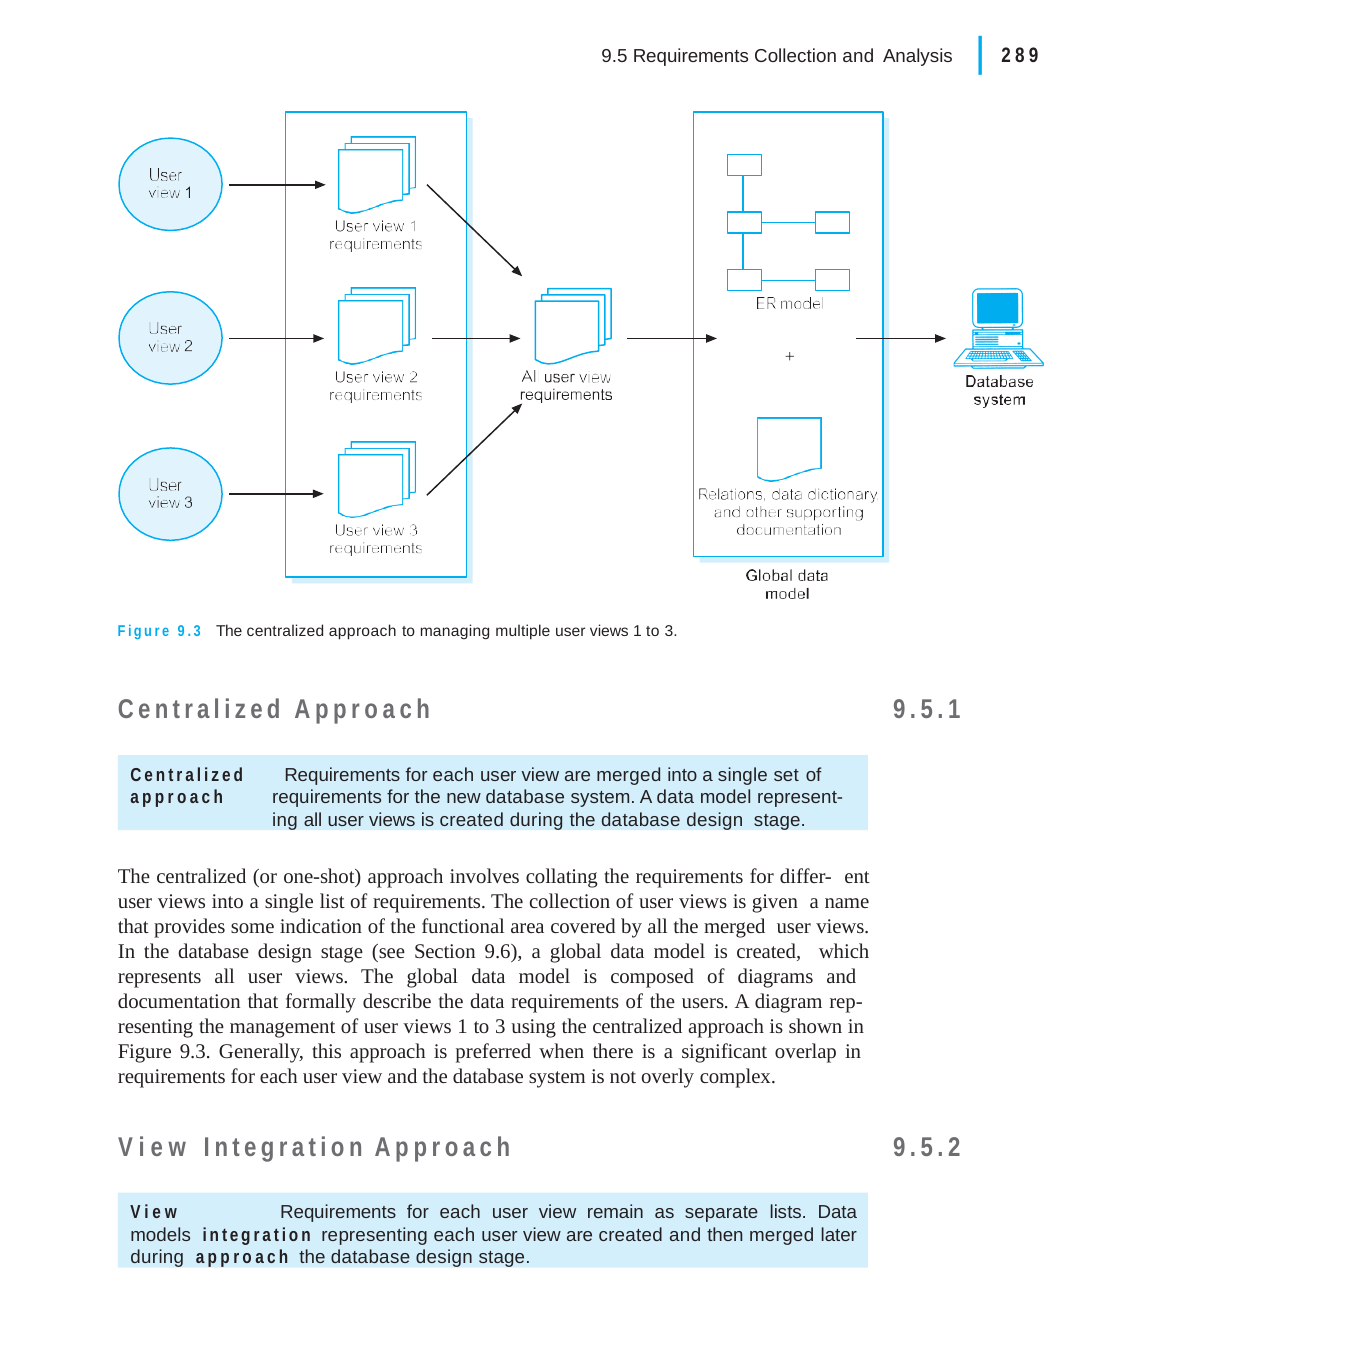

|
289
9.5 Requirements Collection and Analysis

Figure 9.3 The centralized approach to managing multiple user views 1 to 3.
Centralized Approach
9.5.1
Centralized	Requirements for each user view are merged into a single set of
approach	requirements for the new database system. A data model represent-  ing all user views is created during the database design stage.
The centralized (or one-shot) approach involves collating the requirements for differ-  ent user views into a single list of requirements. The collection of user views is given  a name that provides some indication of the functional area covered by all the merged  user views. In the database design stage (see Section 9.6), a global data model is created,  which represents all user views. The global data model is composed of diagrams and  documentation that formally describe the data requirements of the users. A diagram rep-  resenting the management of user views 1 to 3 using the centralized approach is shown in  Figure 9.3. Generally, this approach is preferred when there is a significant overlap in  requirements for each user view and the database system is not overly complex.
View Integration Approach
9.5.2
View	Requirements for each user view remain as separate lists. Data models  integration representing each user view are created and then merged later during  approach the database design stage.